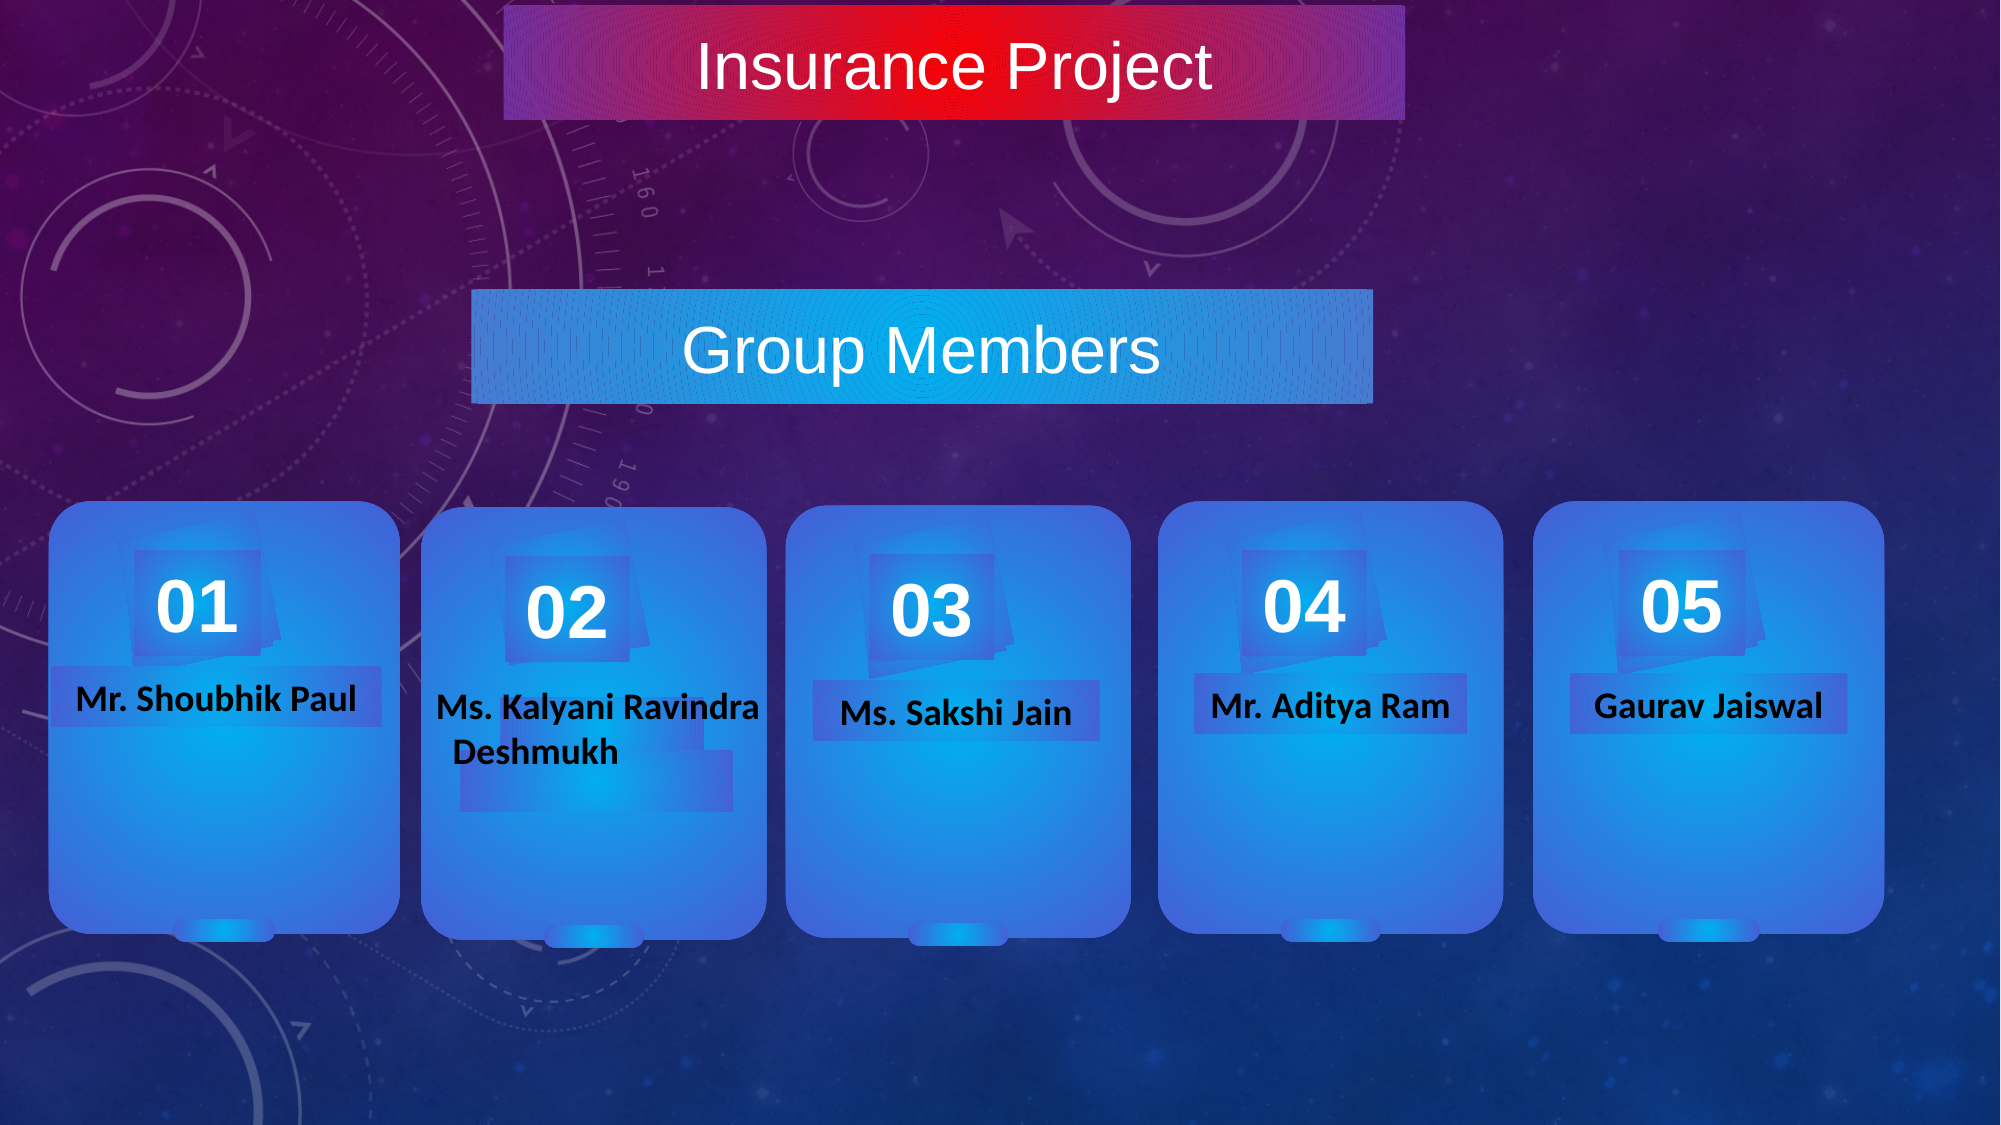

Insurance Project
Group Members

01
Mr. Shoubhik Paul

05
Gaurav Jaiswal

04
Mr. Aditya Ram

03
Ms. Sakshi Jain

02

Ms. Kalyani Ravindra      Deshmukh